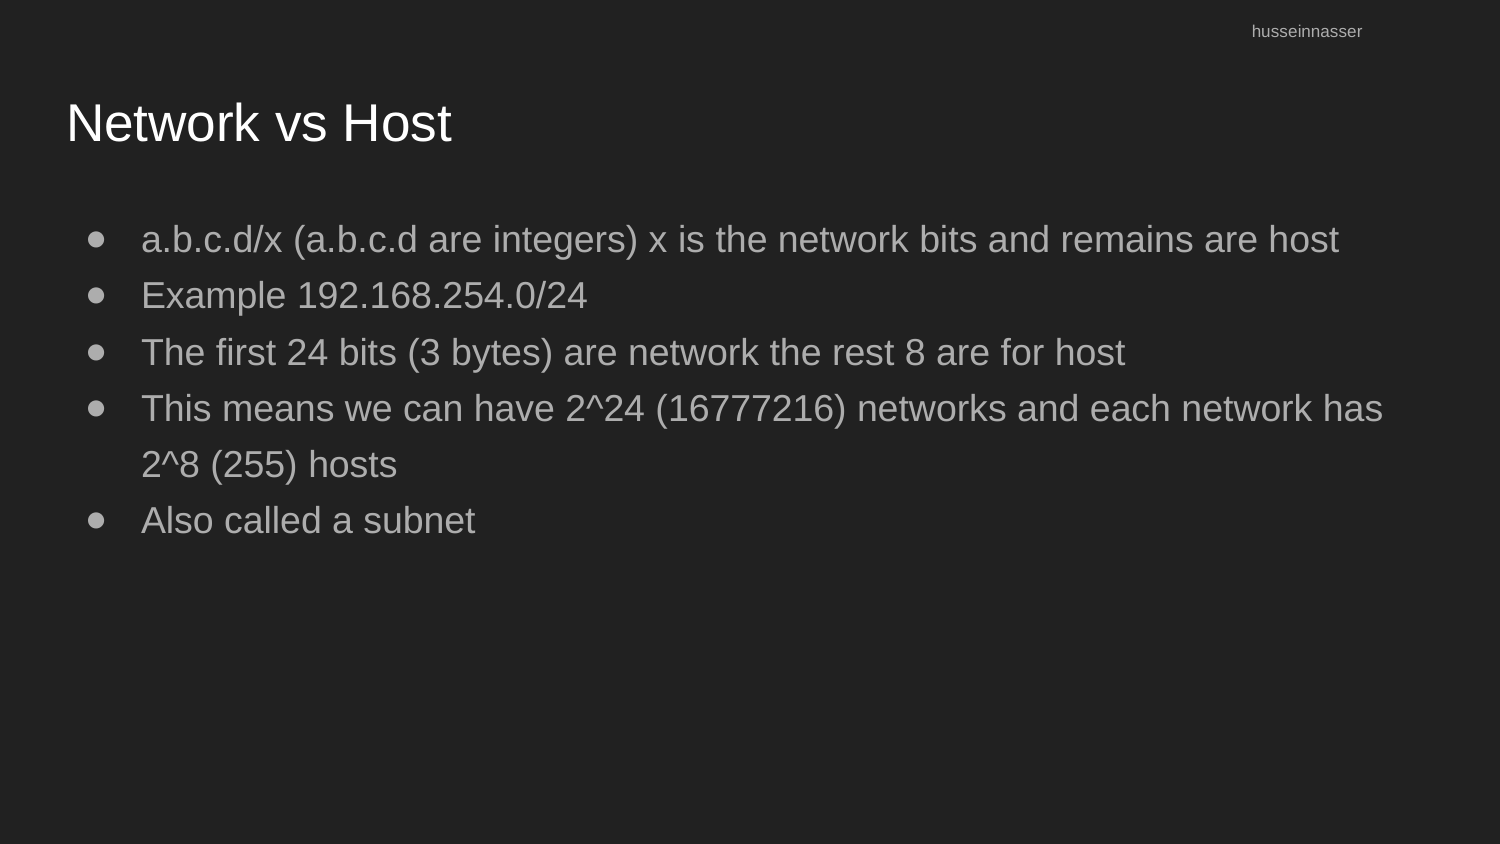

husseinnasser
# Network vs Host
a.b.c.d/x (a.b.c.d are integers) x is the network bits and remains are host
Example 192.168.254.0/24
The first 24 bits (3 bytes) are network the rest 8 are for host
This means we can have 2^24 (16777216) networks and each network has 2^8 (255) hosts
Also called a subnet